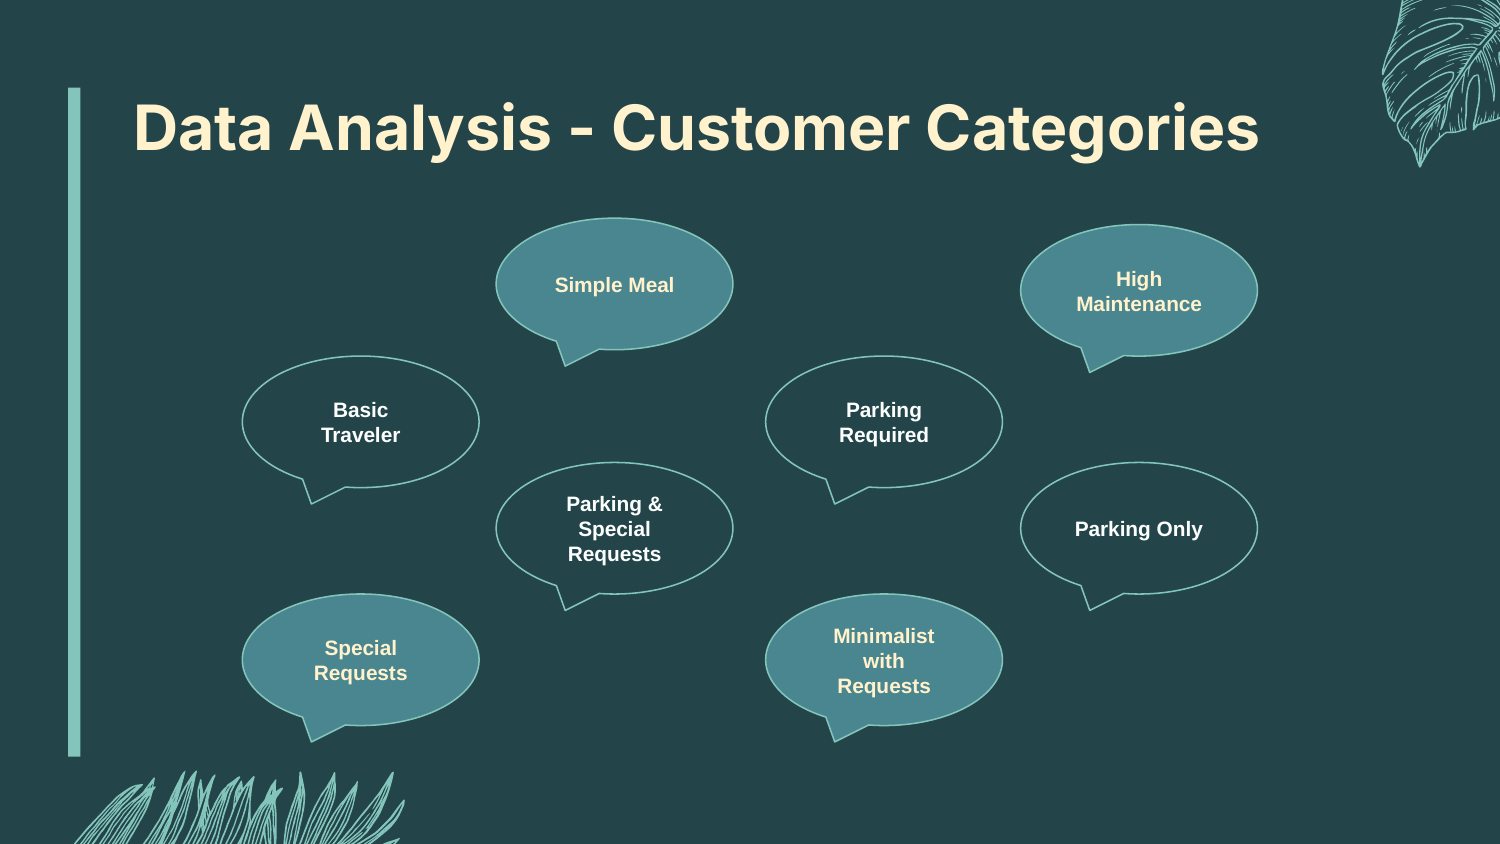

# Data Analysis - Customer Categories

Simple Meal
High Maintenance
Basic Traveler
Parking Required
Parking & Special Requests
Parking Only
Special Requests
Minimalist with Requests